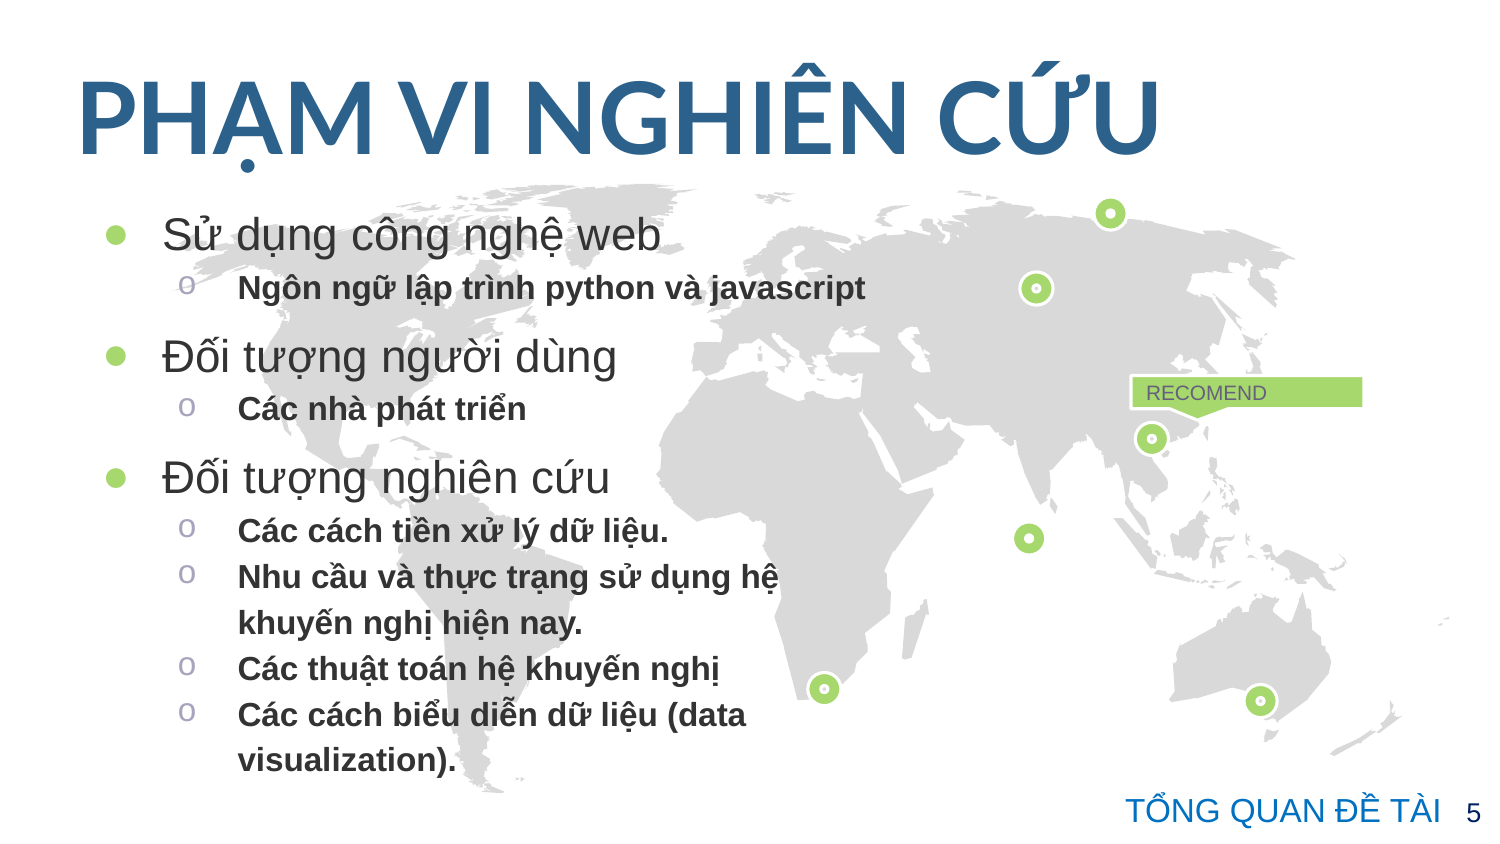

# PHẠM VI NGHIÊN CỨU

Sử dụng công nghệ web
Ngôn ngữ lập trình python và javascript
Đối tượng người dùng
Các nhà phát triển
Đối tượng nghiên cứu
Các cách tiền xử lý dữ liệu.
Nhu cầu và thực trạng sử dụng hệ khuyến nghị hiện nay.
Các thuật toán hệ khuyến nghị
Các cách biểu diễn dữ liệu (data visualization).

RECOMEND

TỔNG QUAN ĐỀ TÀI
5